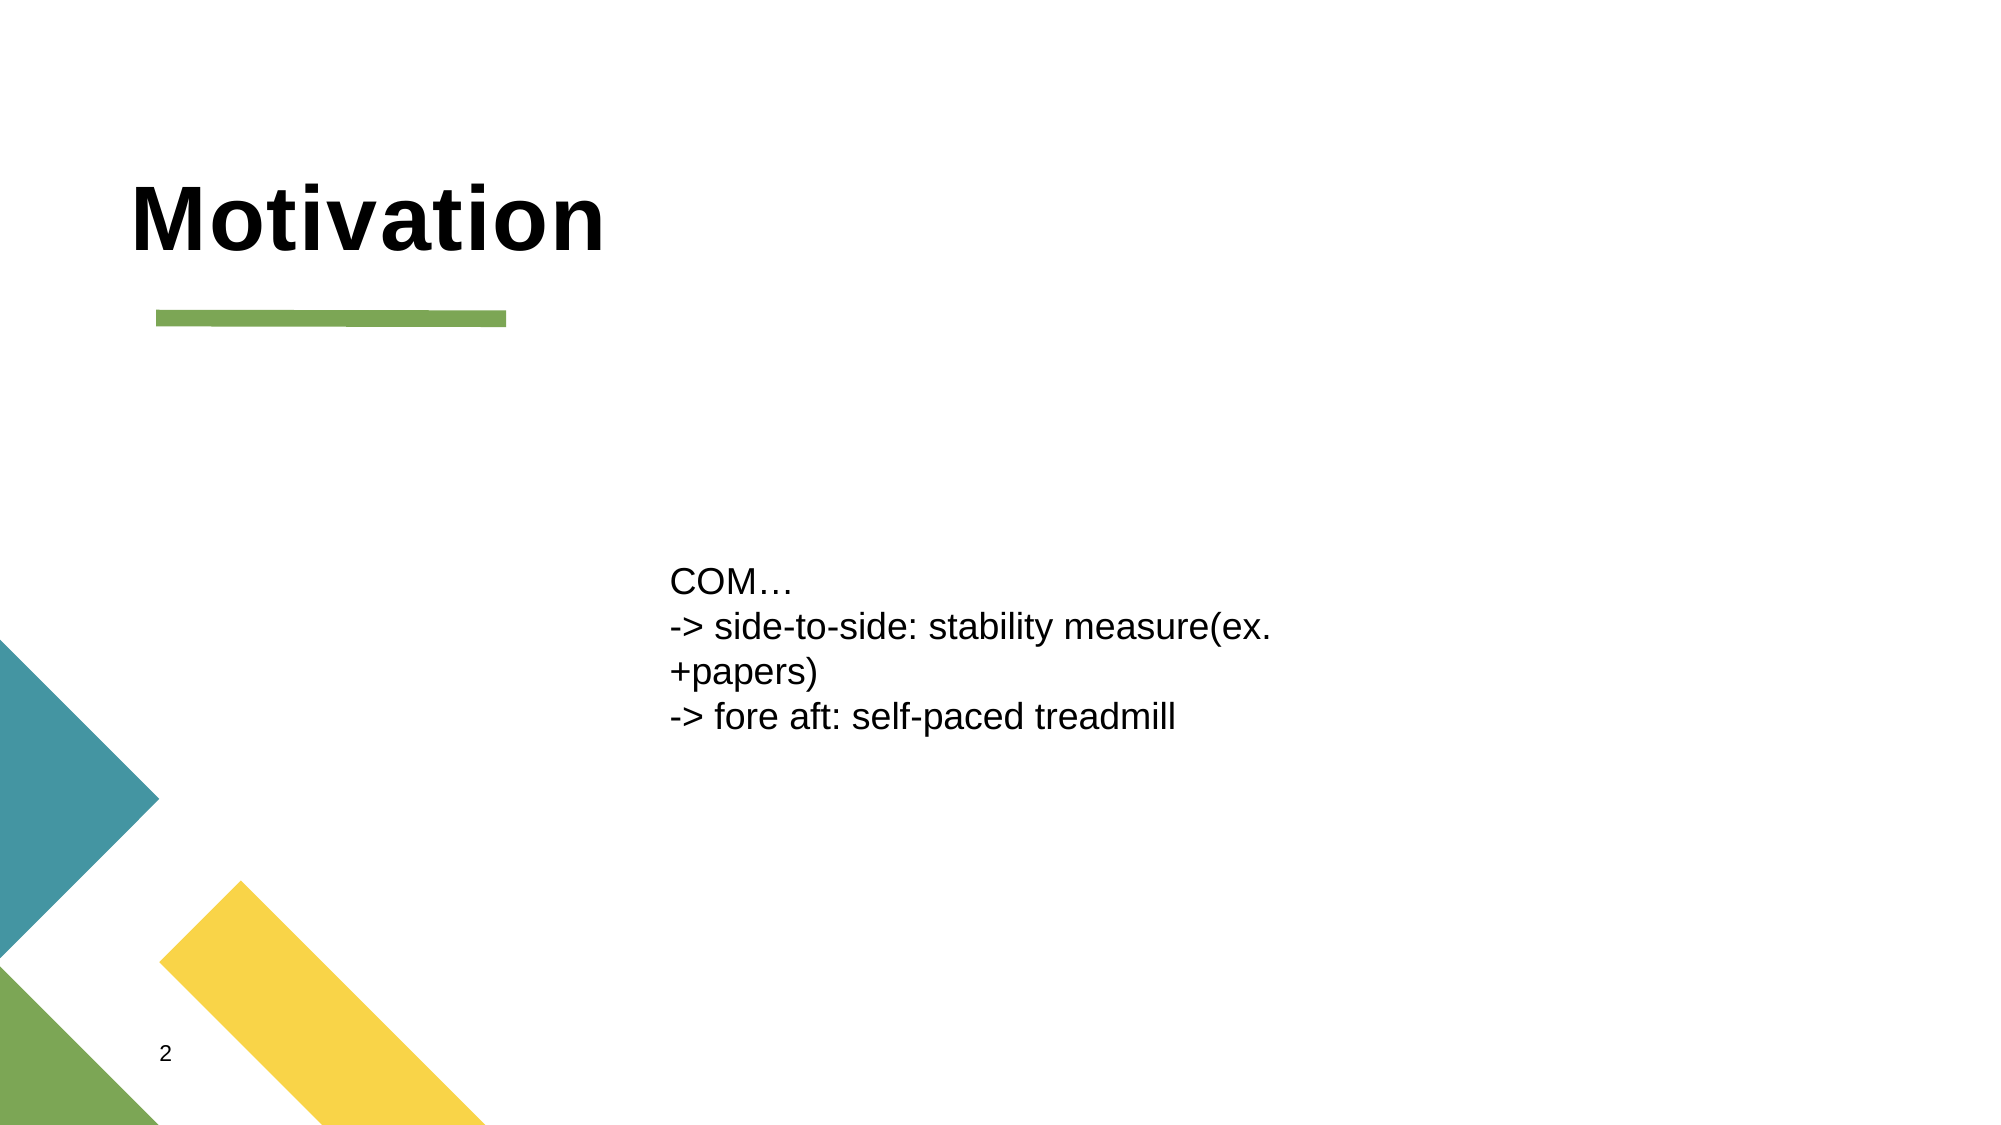

# Motivation
COM…
-> side-to-side: stability measure(ex.+papers)
-> fore aft: self-paced treadmill
2